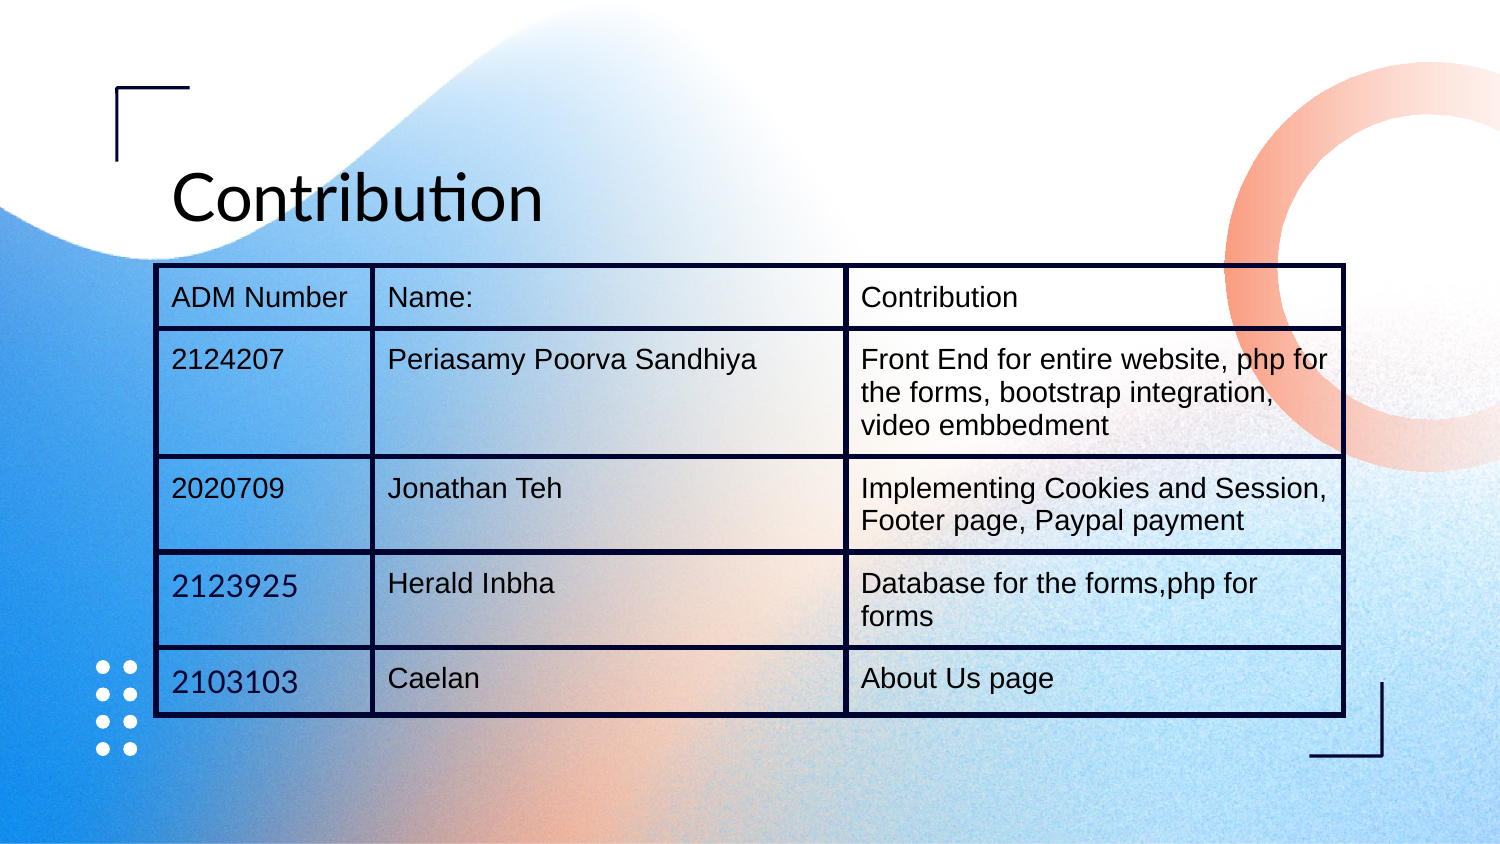

Contribution
| ADM Number | Name: | Contribution |
| --- | --- | --- |
| 2124207 | Periasamy Poorva Sandhiya | Front End for entire website, php for the forms, bootstrap integration, video embbedment |
| 2020709 | Jonathan Teh | Implementing Cookies and Session, Footer page, Paypal payment |
| 2123925 | Herald Inbha | Database for the forms,php for forms |
| 2103103 | Caelan | About Us page |